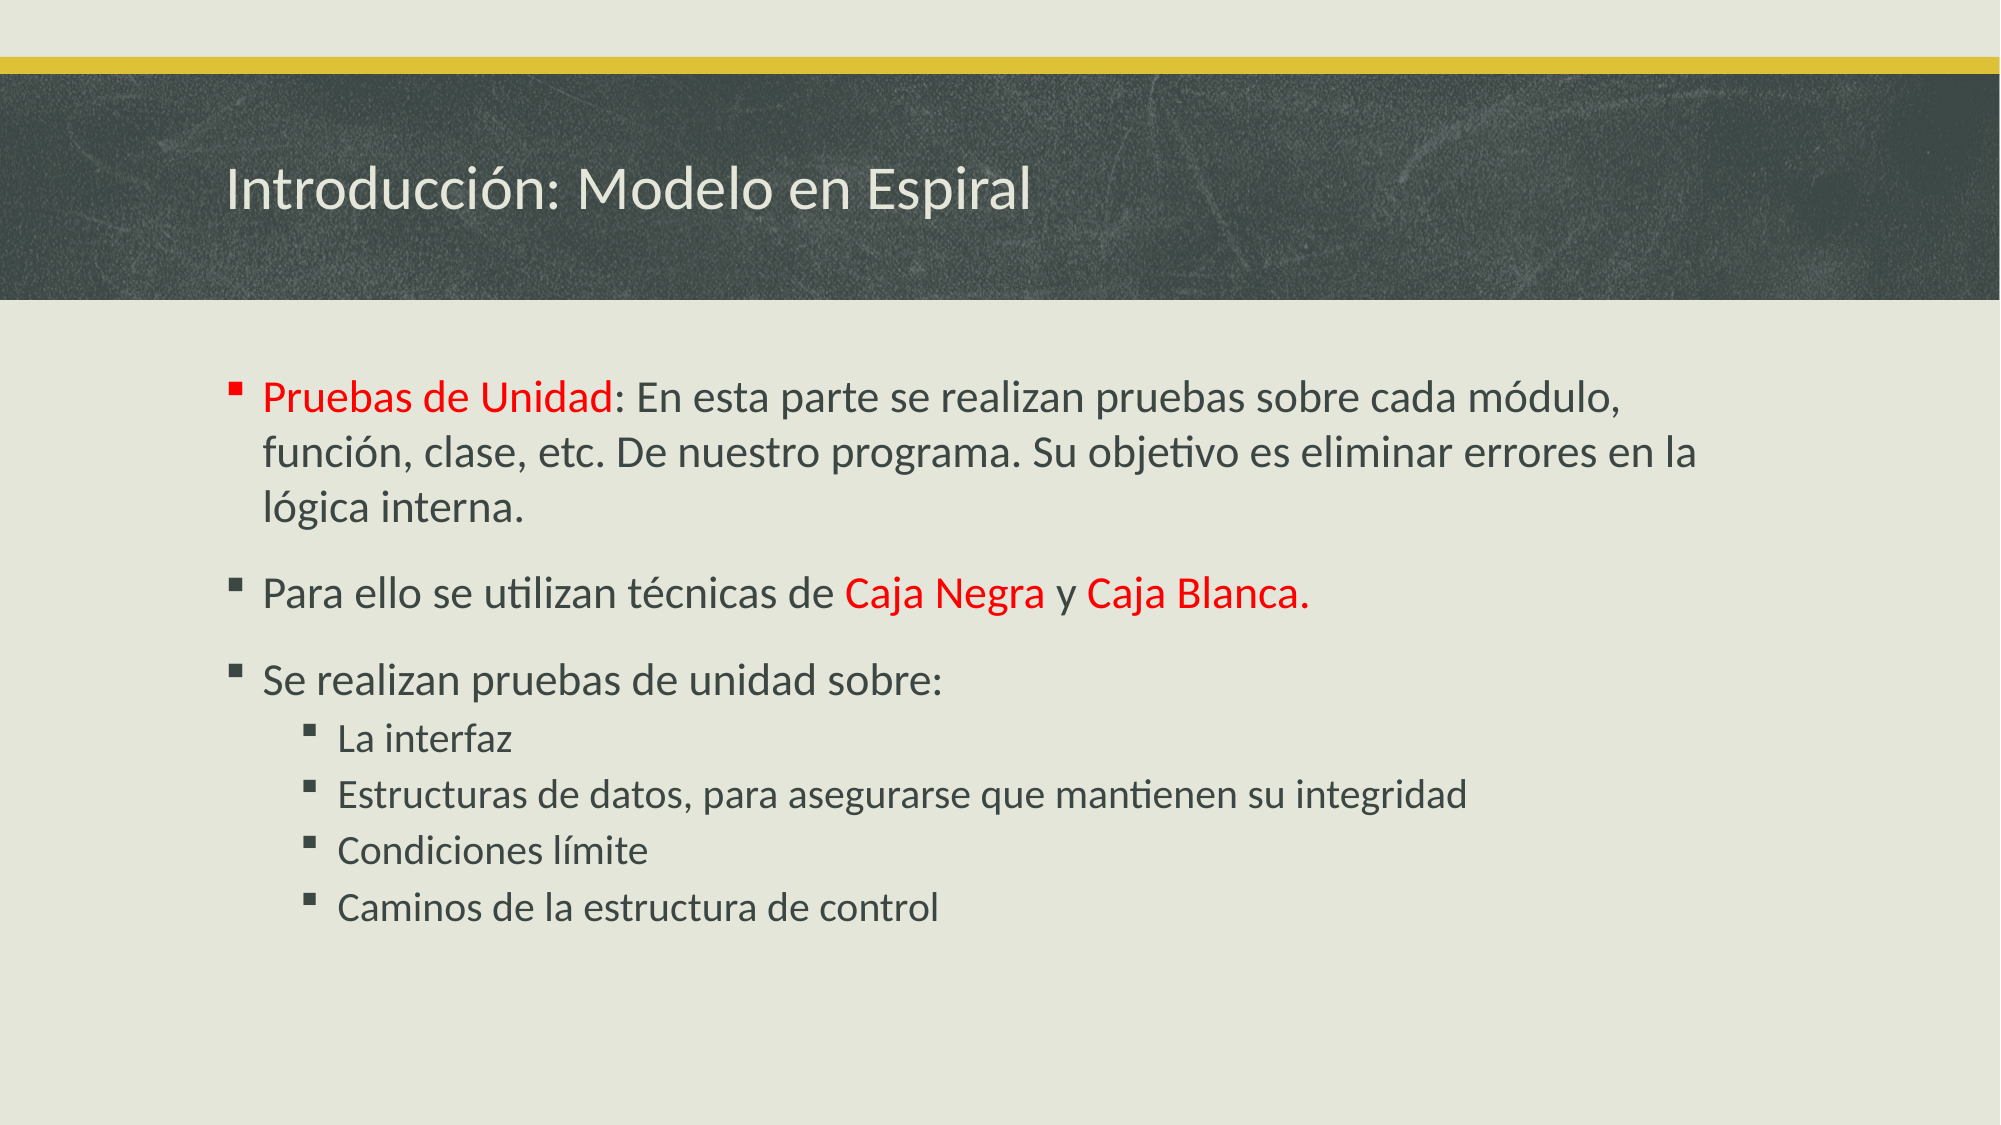

# Introducción: Modelo en Espiral
Pruebas de Unidad: En esta parte se realizan pruebas sobre cada módulo, función, clase, etc. De nuestro programa. Su objetivo es eliminar errores en la lógica interna.
Para ello se utilizan técnicas de Caja Negra y Caja Blanca.
Se realizan pruebas de unidad sobre:
La interfaz
Estructuras de datos, para asegurarse que mantienen su integridad
Condiciones límite
Caminos de la estructura de control